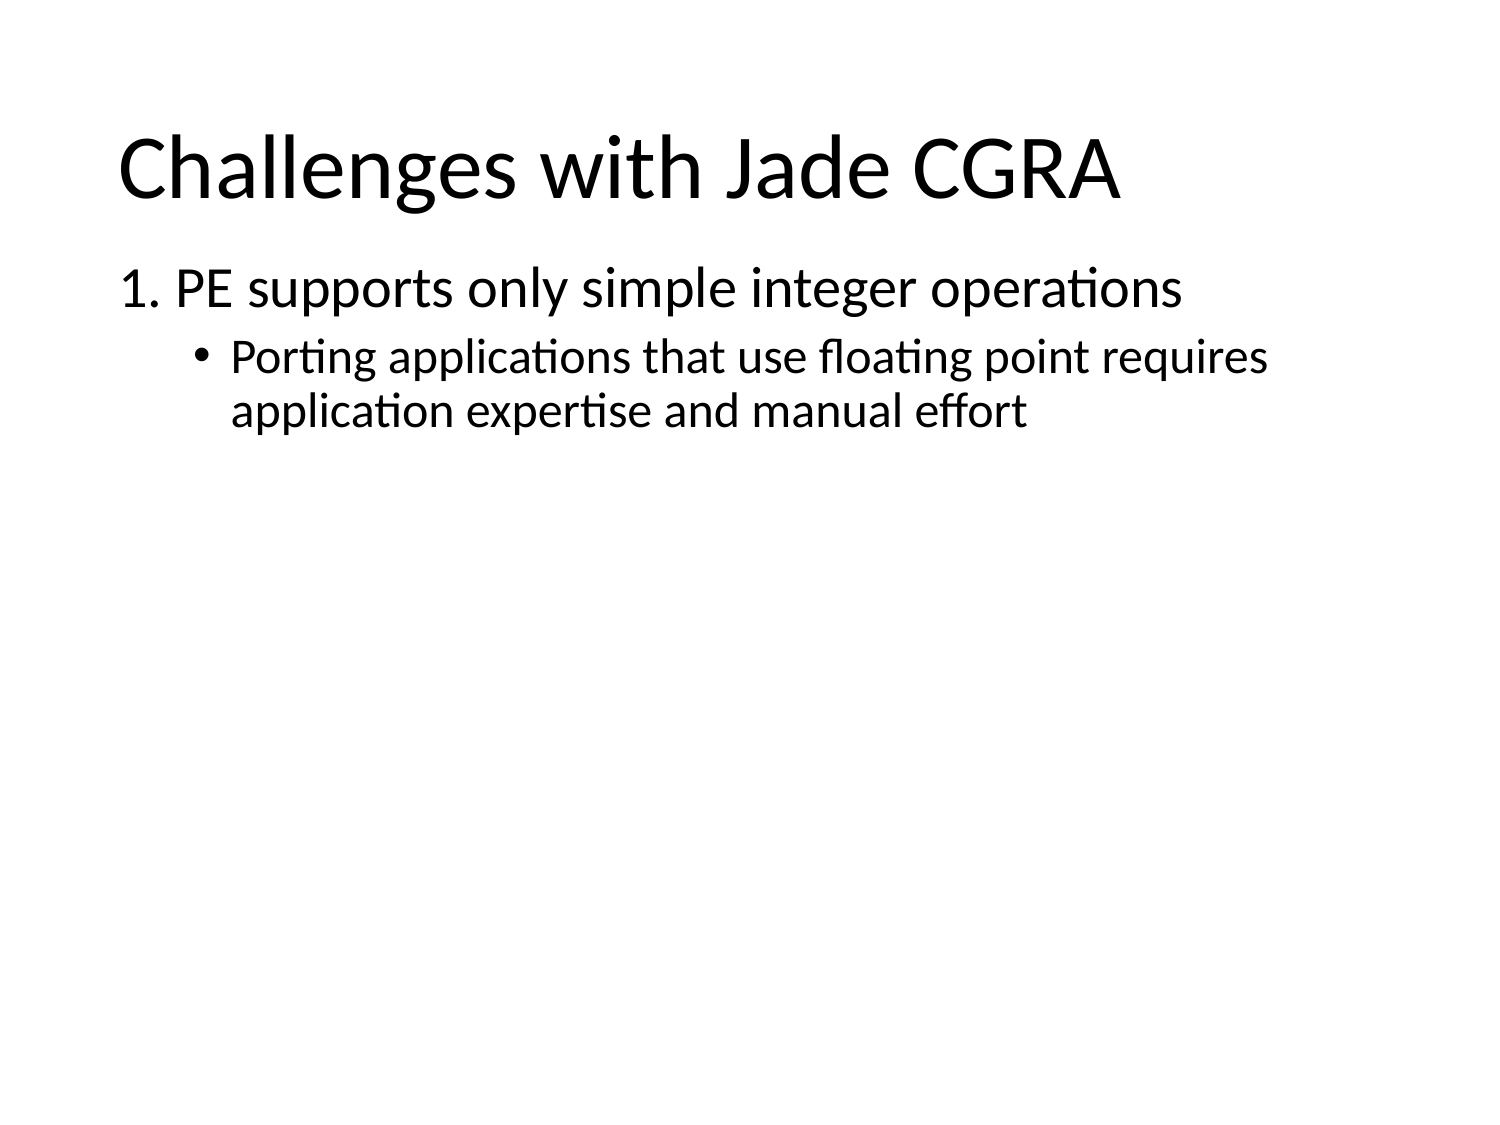

# Challenges with Jade CGRA
1. PE supports only simple integer operations
Porting applications that use floating point requires application expertise and manual effort